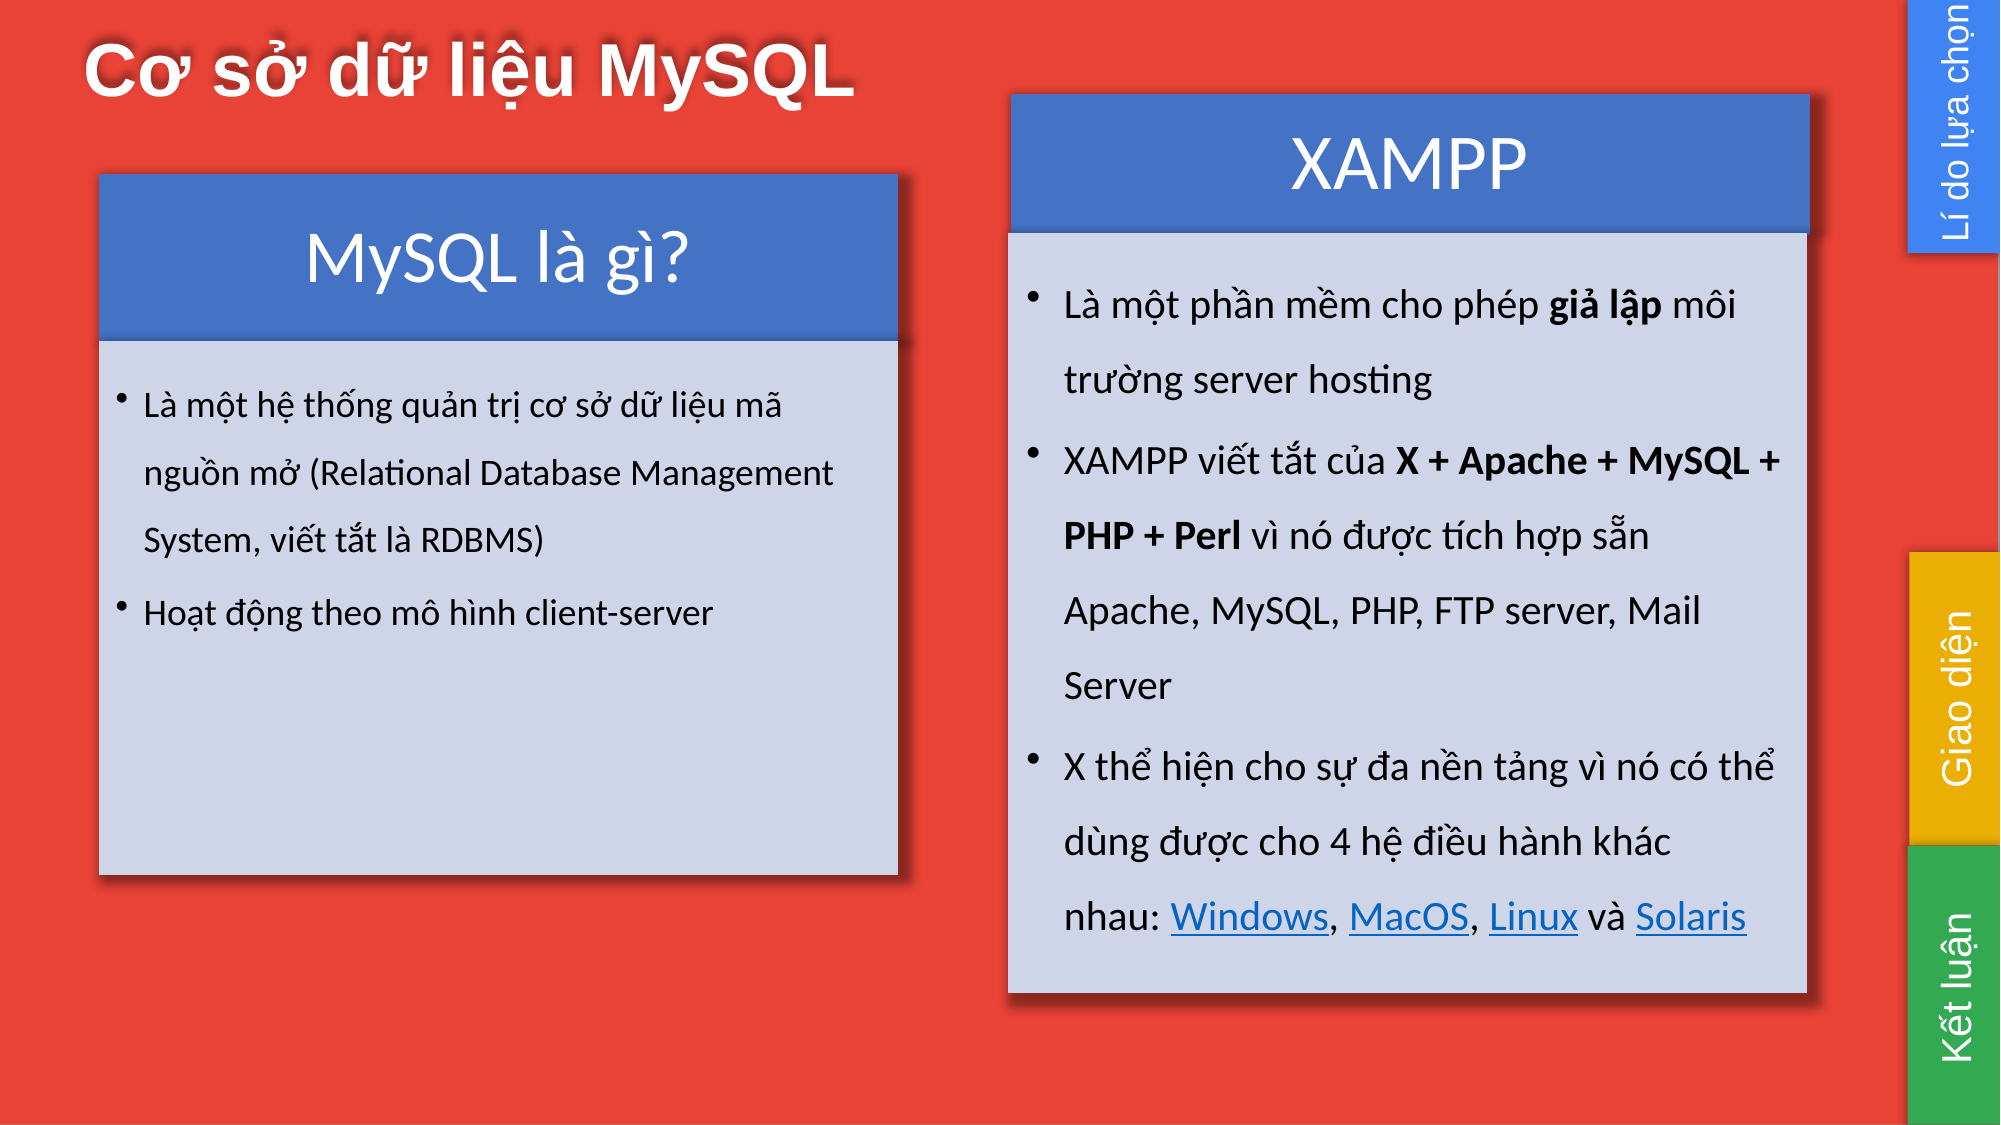

Lí do lựa chọn
Cơ sở dữ liệu MySQL
XAMPP
Là một phần mềm cho phép giả lập môi trường server hosting
XAMPP viết tắt của X + Apache + MySQL + PHP + Perl vì nó được tích hợp sẵn Apache, MySQL, PHP, FTP server, Mail Server
X thể hiện cho sự đa nền tảng vì nó có thể dùng được cho 4 hệ điều hành khác nhau: Windows, MacOS, Linux và Solaris
MySQL là gì?
Là một hệ thống quản trị cơ sở dữ liệu mã nguồn mở (Relational Database Management System, viết tắt là RDBMS)
Hoạt động theo mô hình client-server

Giao diện

Kết luận